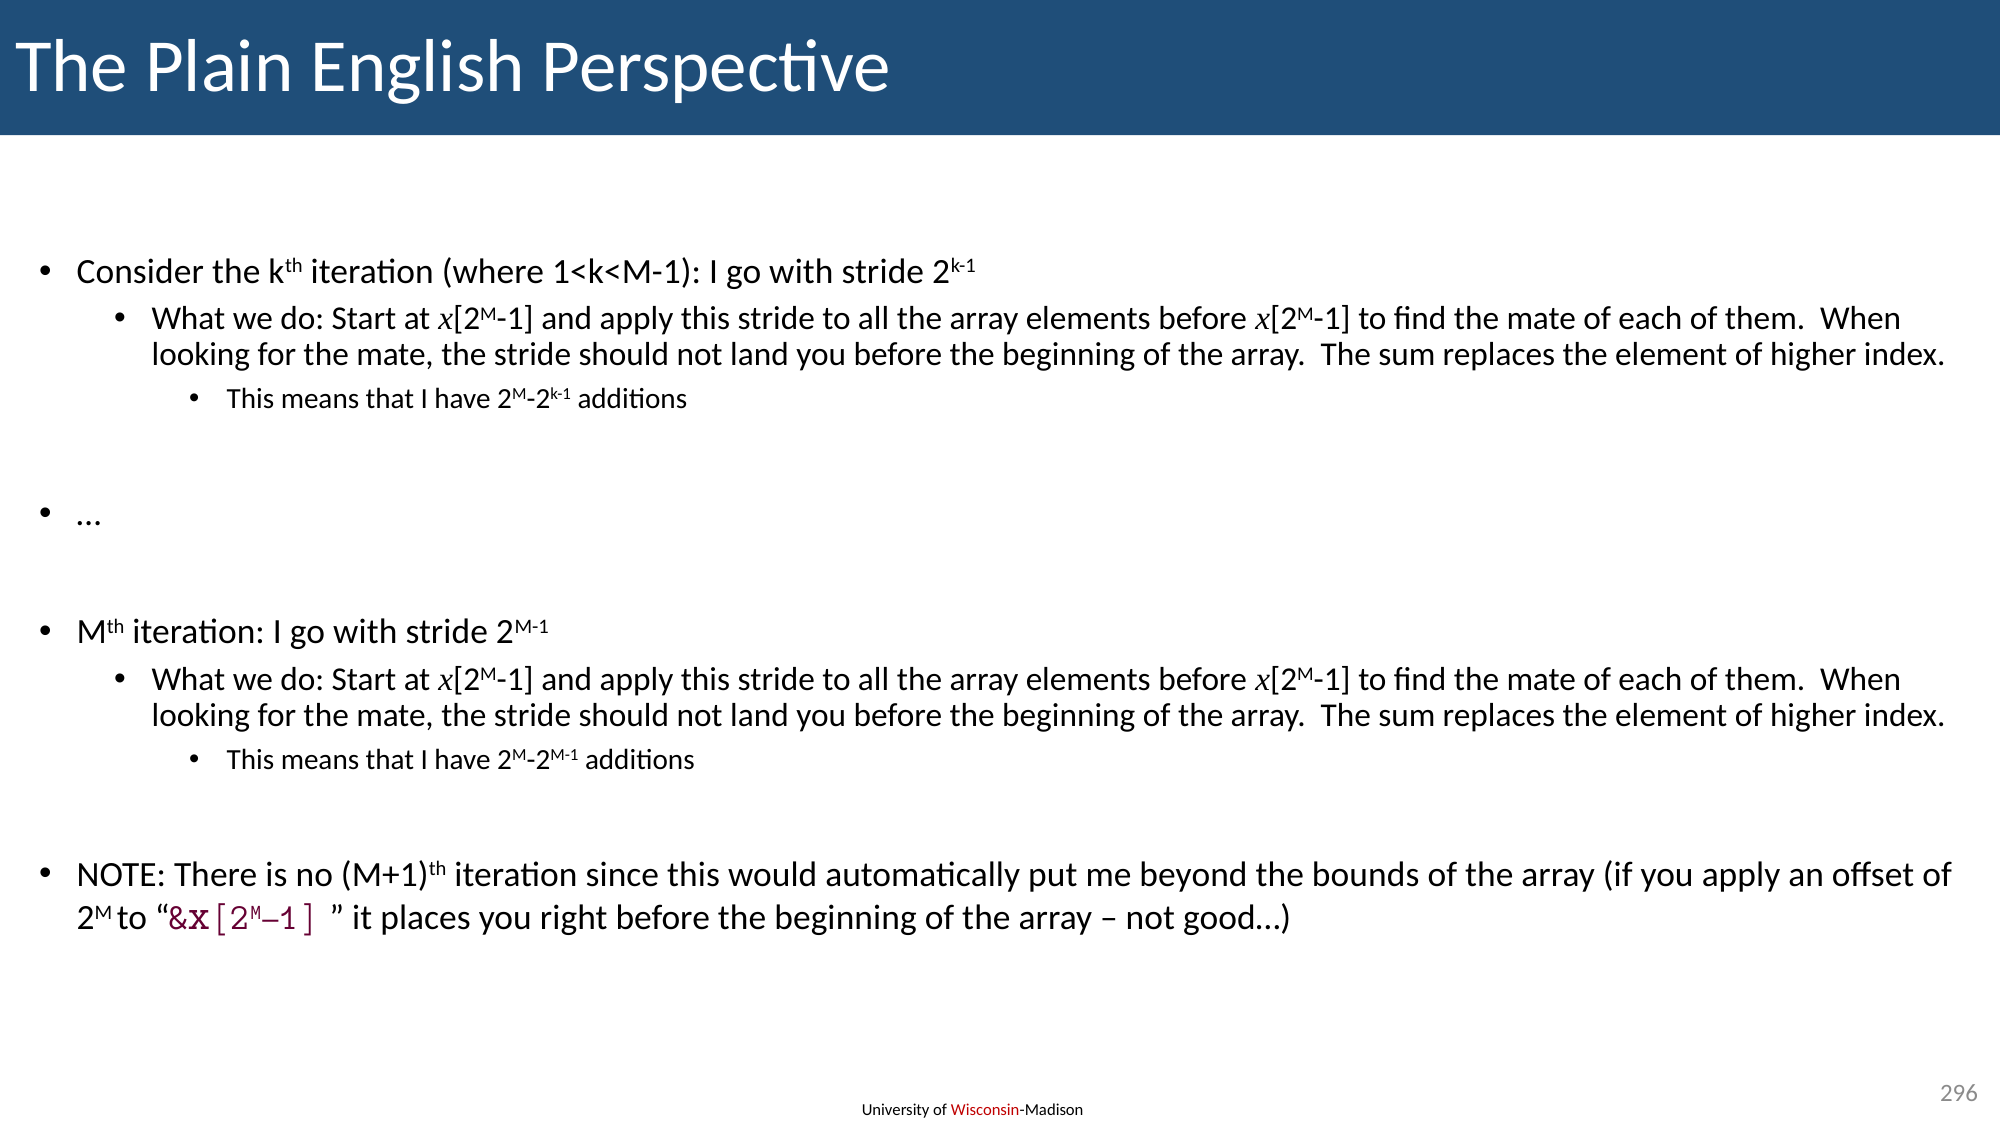

# The Plain English Perspective
Consider the kth iteration (where 1<k<M-1): I go with stride 2k-1
What we do: Start at x[2M-1] and apply this stride to all the array elements before x[2M-1] to find the mate of each of them.  When looking for the mate, the stride should not land you before the beginning of the array.  The sum replaces the element of higher index.
This means that I have 2M-2k-1 additions

…

Mth iteration: I go with stride 2M-1
What we do: Start at x[2M-1] and apply this stride to all the array elements before x[2M-1] to find the mate of each of them.  When looking for the mate, the stride should not land you before the beginning of the array.  The sum replaces the element of higher index.
This means that I have 2M-2M-1 additions

NOTE: There is no (M+1)th iteration since this would automatically put me beyond the bounds of the array (if you apply an offset of 2M to “&x[2M-1] ” it places you right before the beginning of the array – not good…)
296